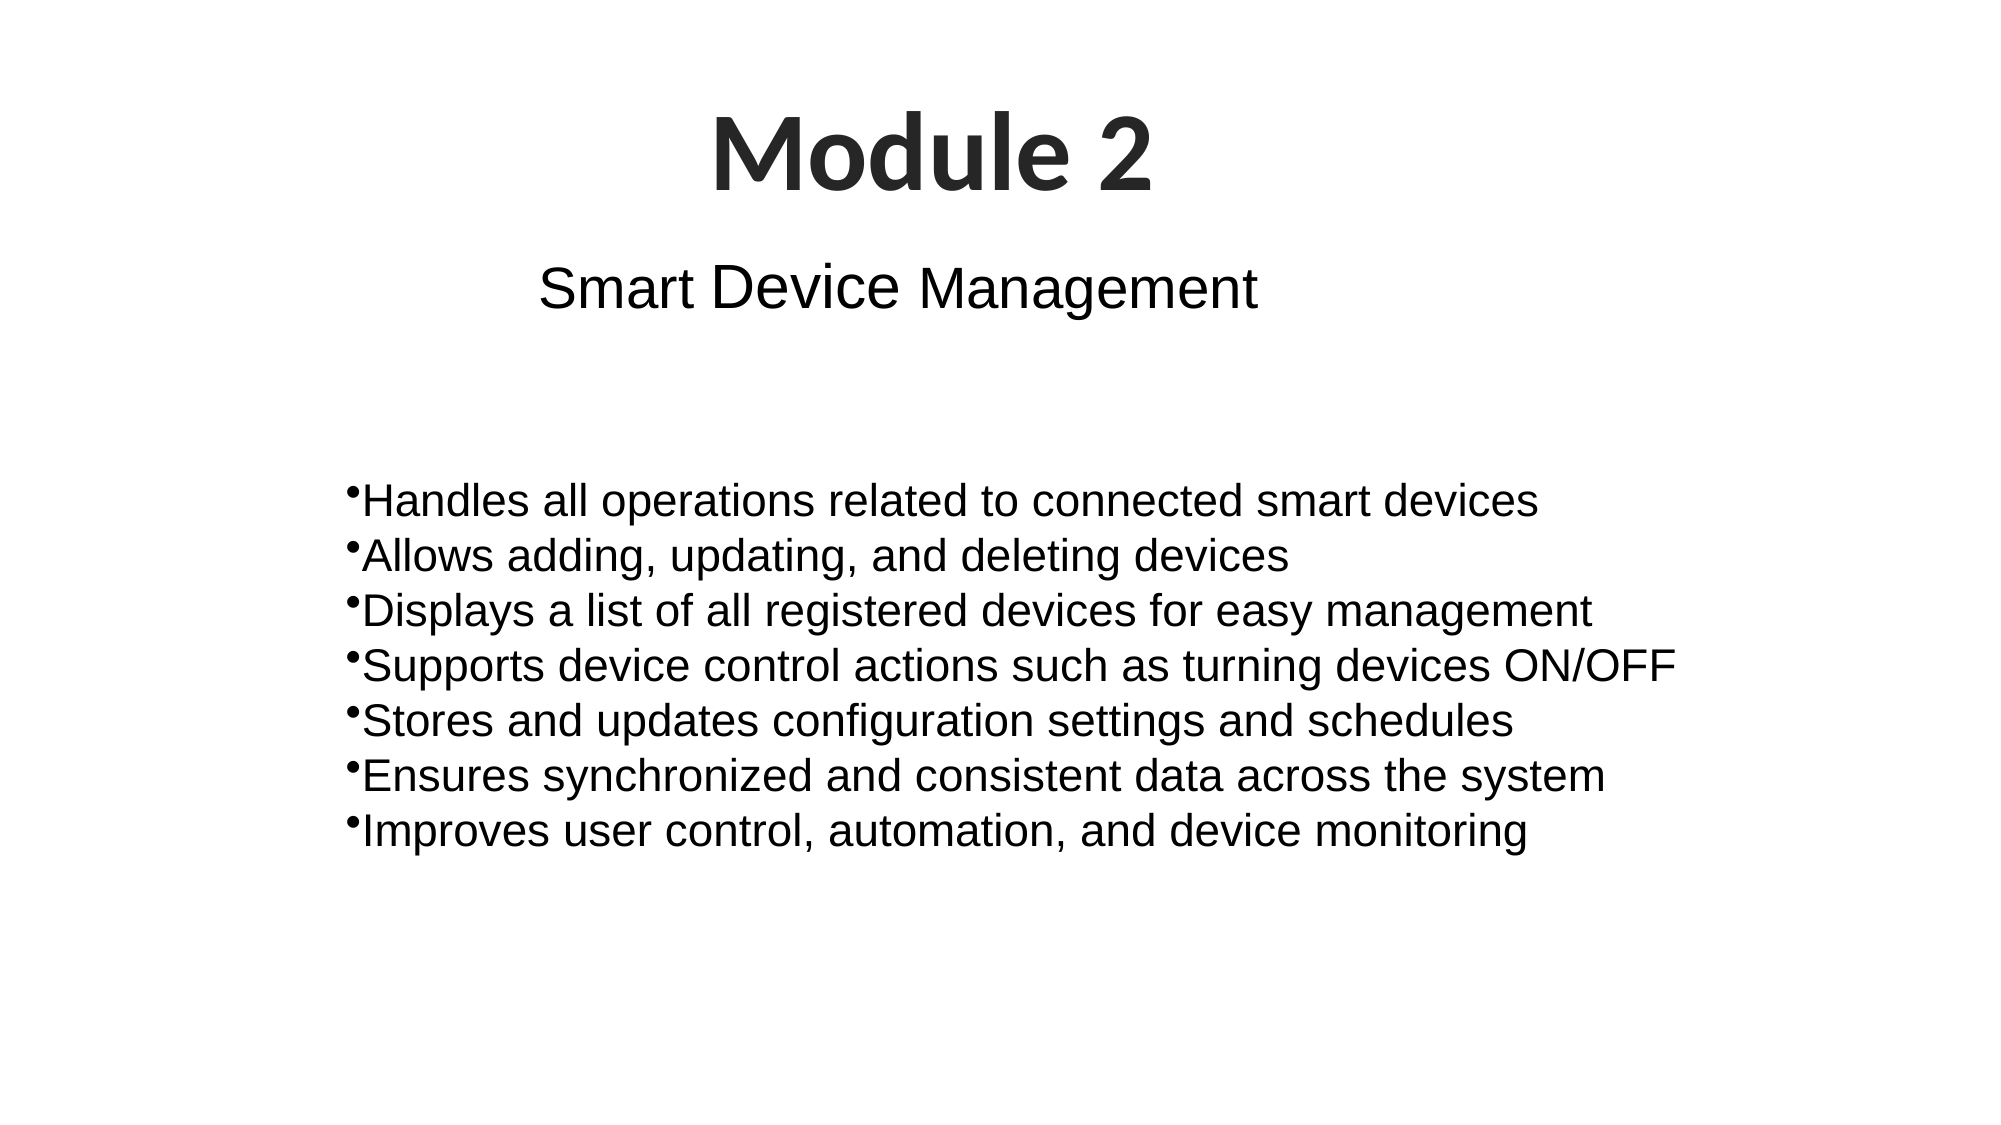

Module 2

Smart Device Management
Handles all operations related to connected smart devices
Allows adding, updating, and deleting devices
Displays a list of all registered devices for easy management
Supports device control actions such as turning devices ON/OFF
Stores and updates configuration settings and schedules
Ensures synchronized and consistent data across the system
Improves user control, automation, and device monitoring